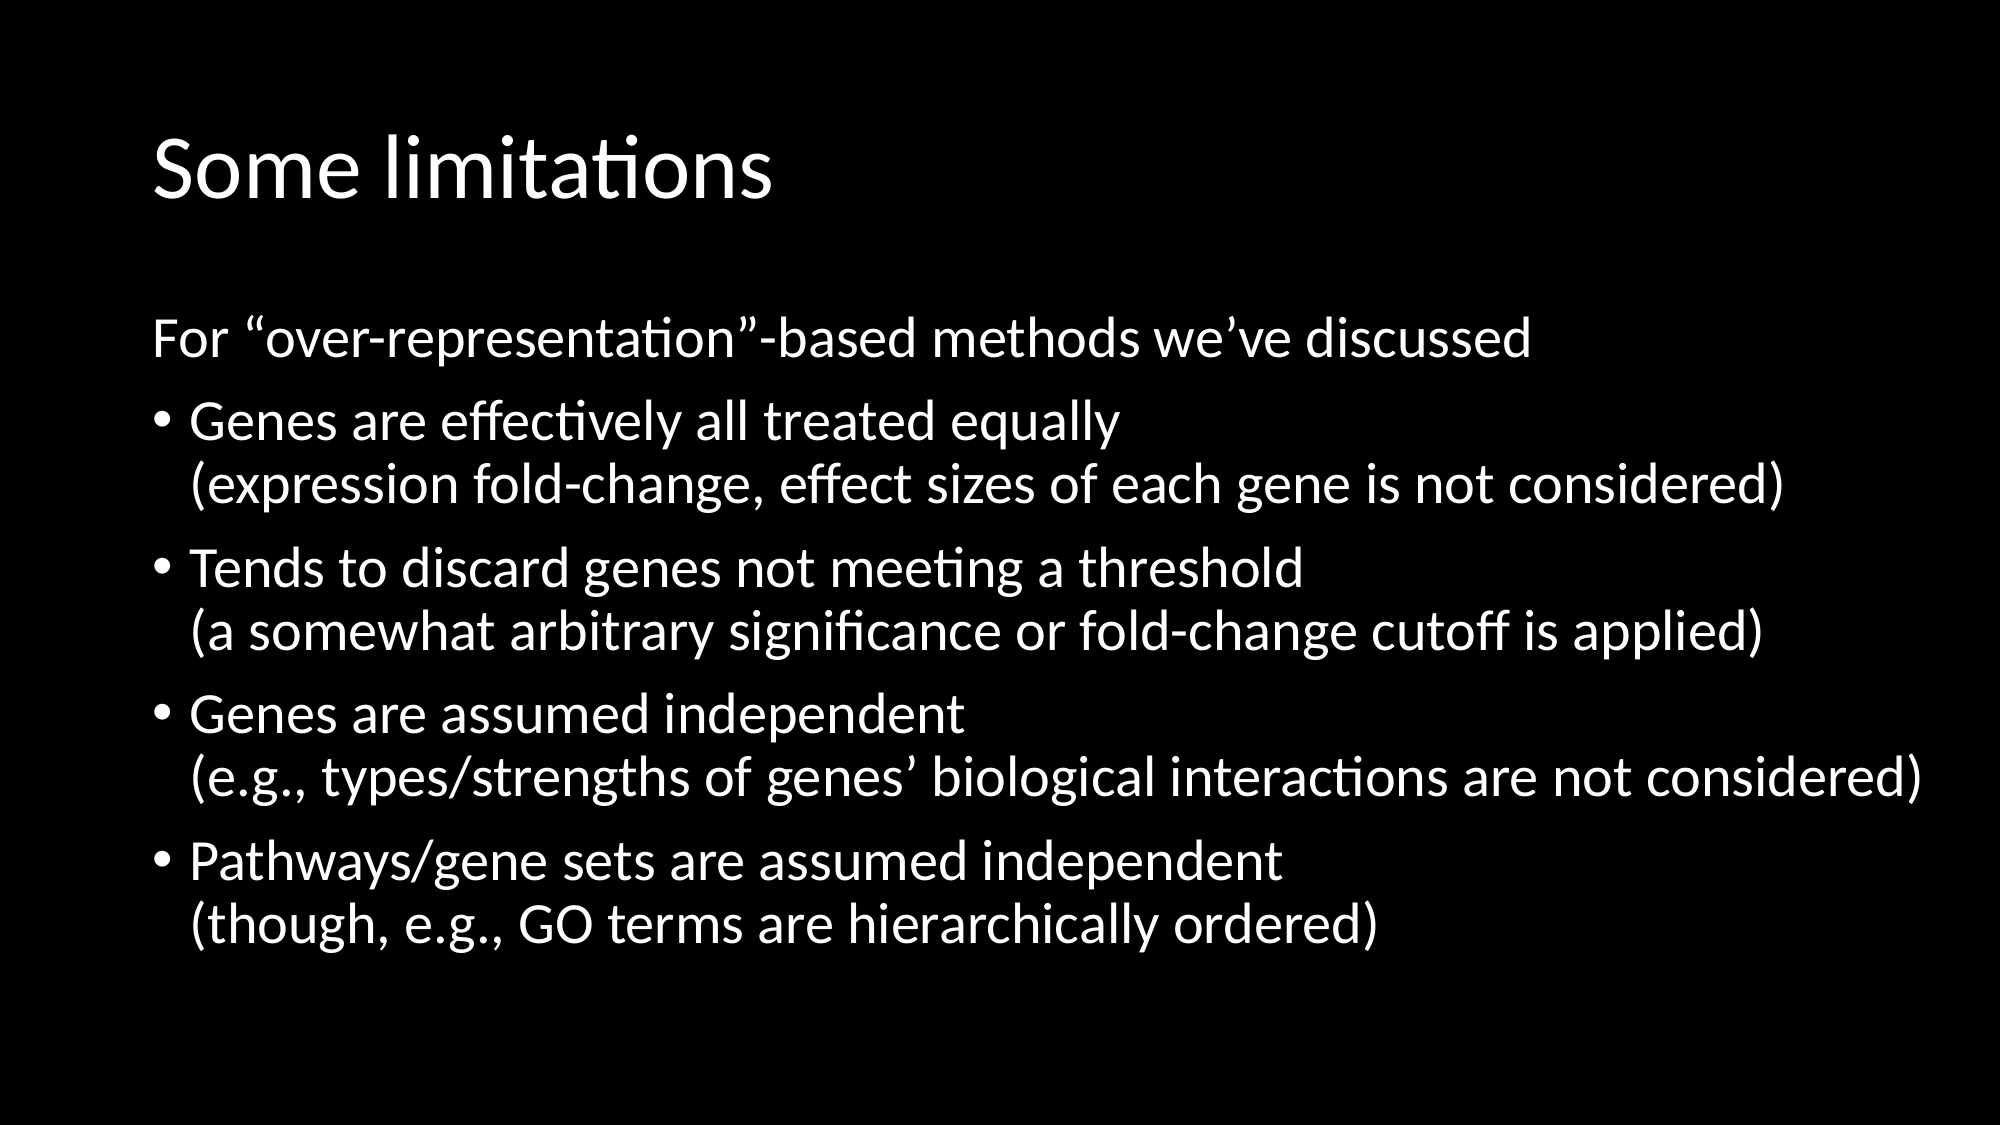

# Some limitations
For “over-representation”-based methods we’ve discussed
Genes are effectively all treated equally
(expression fold-change, effect sizes of each gene is not considered)
Tends to discard genes not meeting a threshold
(a somewhat arbitrary significance or fold-change cutoff is applied)
Genes are assumed independent
(e.g., types/strengths of genes’ biological interactions are not considered)
Pathways/gene sets are assumed independent
(though, e.g., GO terms are hierarchically ordered)